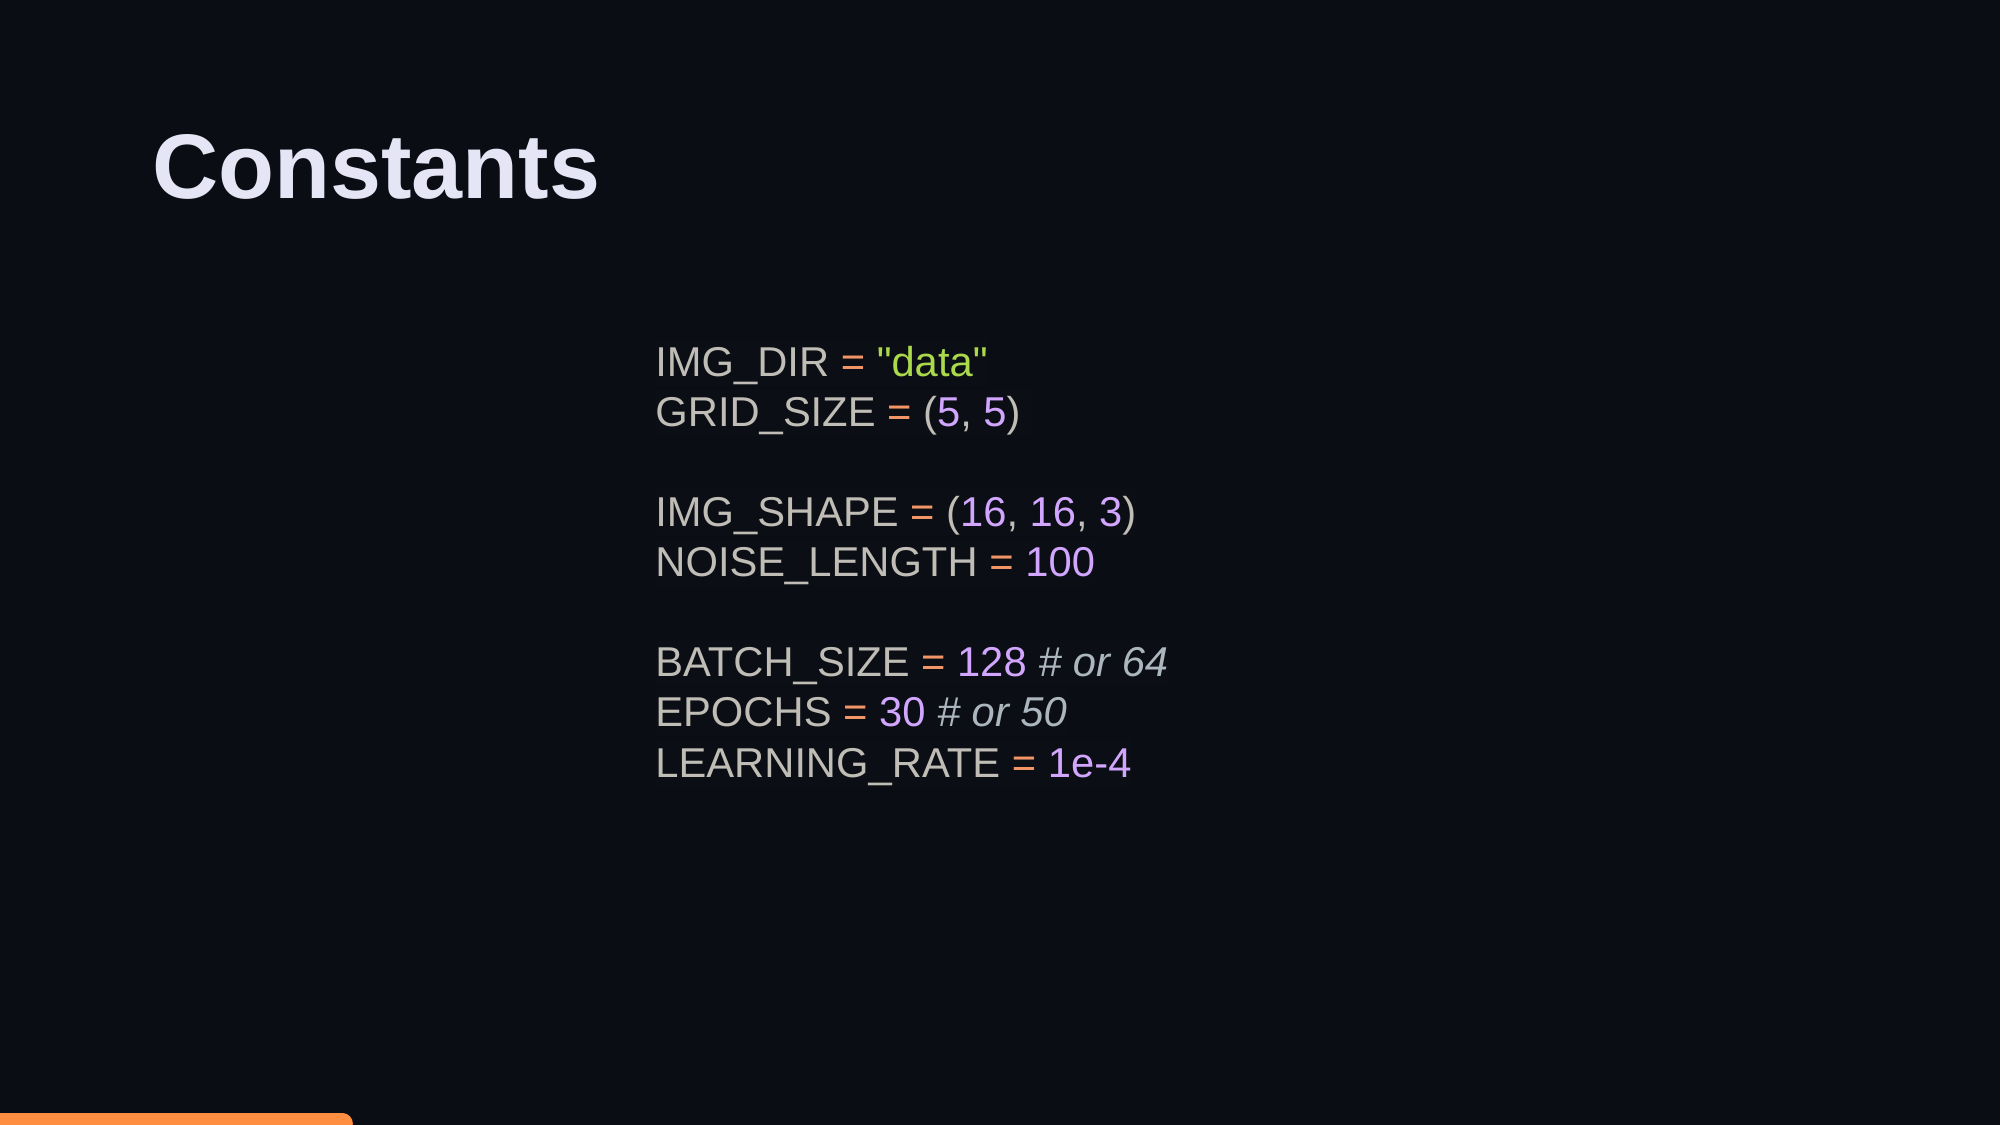

# Constants
IMG_DIR = "data"
GRID_SIZE = (5, 5)

IMG_SHAPE = (16, 16, 3)
NOISE_LENGTH = 100

BATCH_SIZE = 128 # or 64 EPOCHS = 30 # or 50
LEARNING_RATE = 1e-4